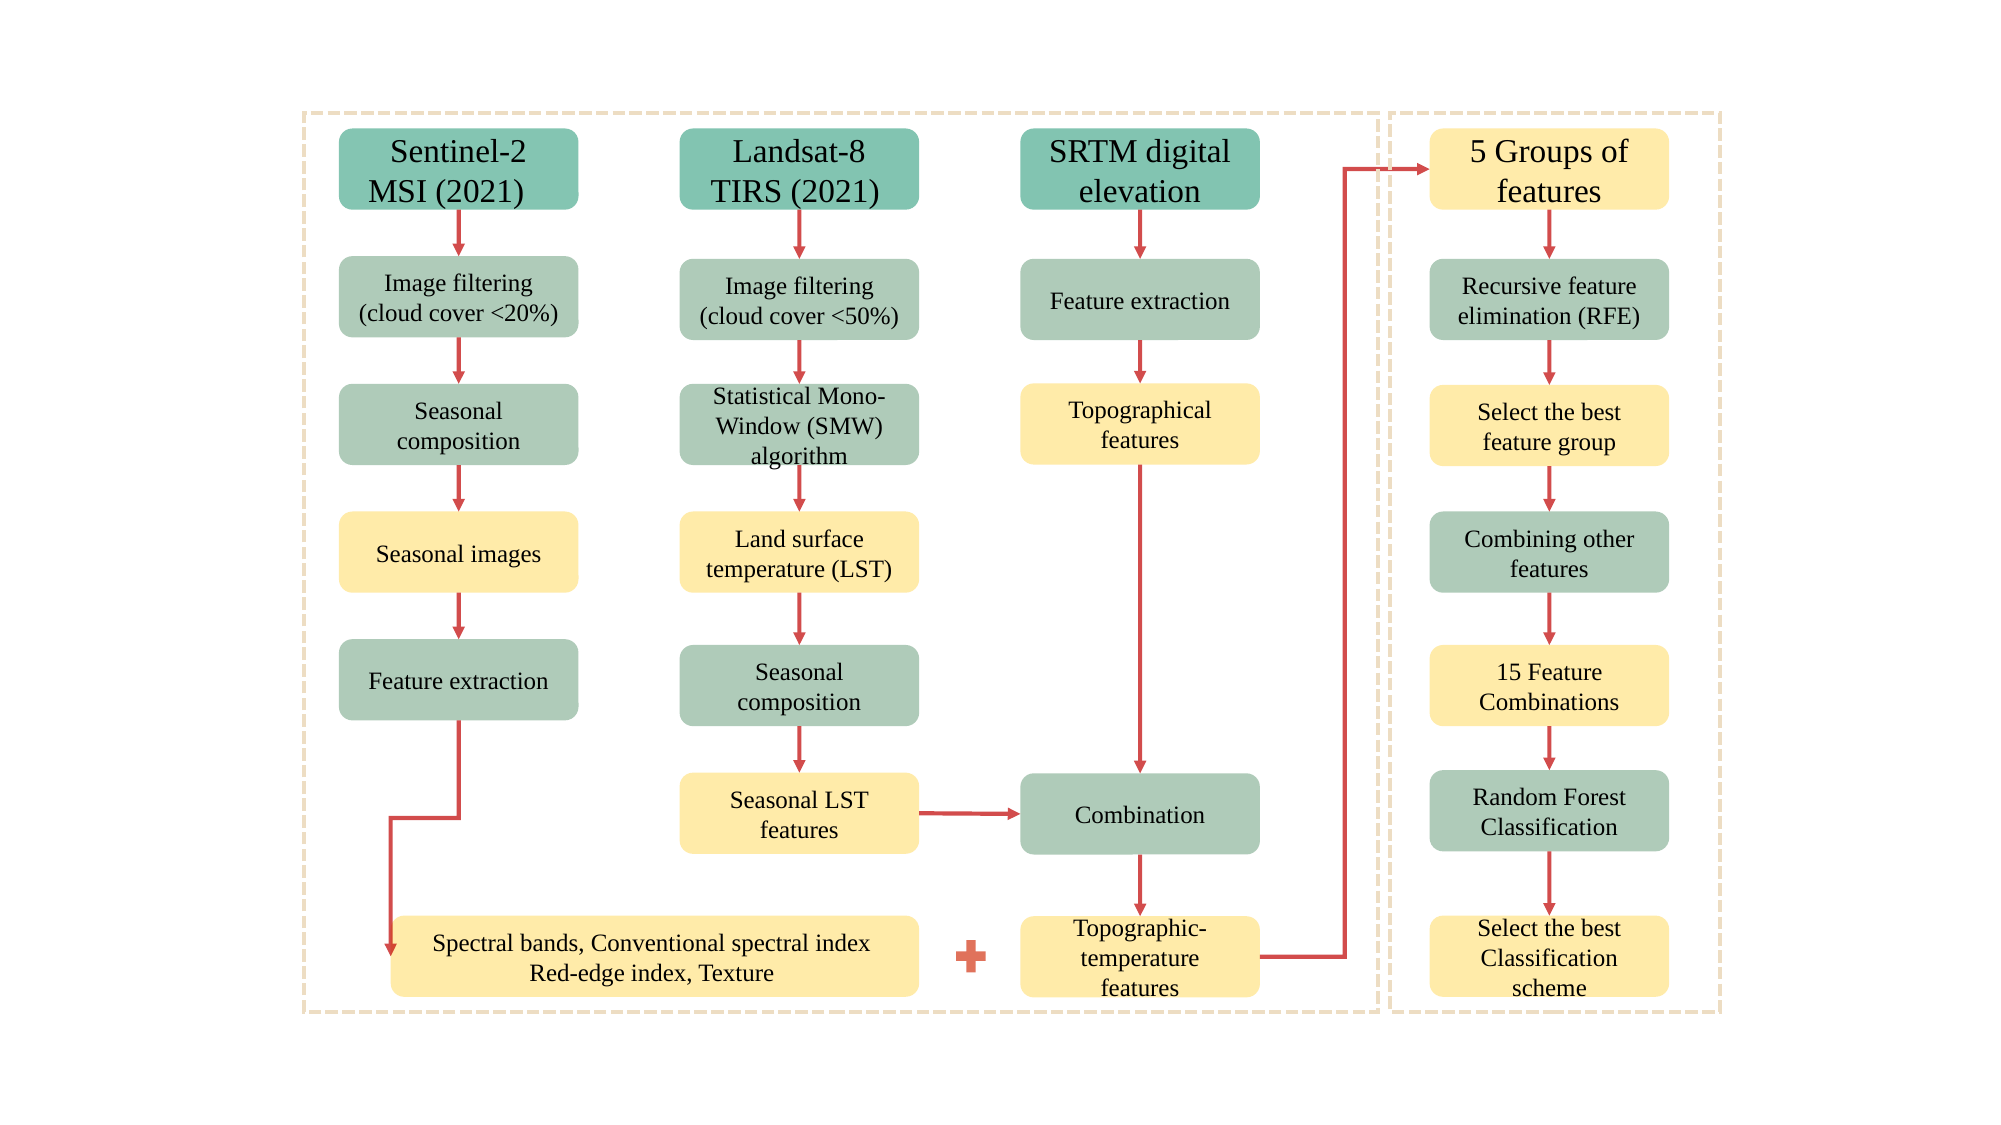

Sentinel-2 MSI (2021)
Landsat-8 TIRS (2021)
SRTM digital elevation
5 Groups of features
Image filtering (cloud cover <20%)
Image filtering (cloud cover <50%)
Feature extraction
Recursive feature elimination (RFE)
Topographical features
Seasonal composition
Statistical Mono-Window (SMW) algorithm
Select the best feature group
Seasonal images
Land surface temperature (LST)
Combining other features
Feature extraction
Seasonal composition
15 Feature Combinations
Random Forest Classification
Seasonal LST features
Combination
Spectral bands, Conventional spectral index
Red-edge index, Texture
Select the best Classification scheme
Topographic-temperature features